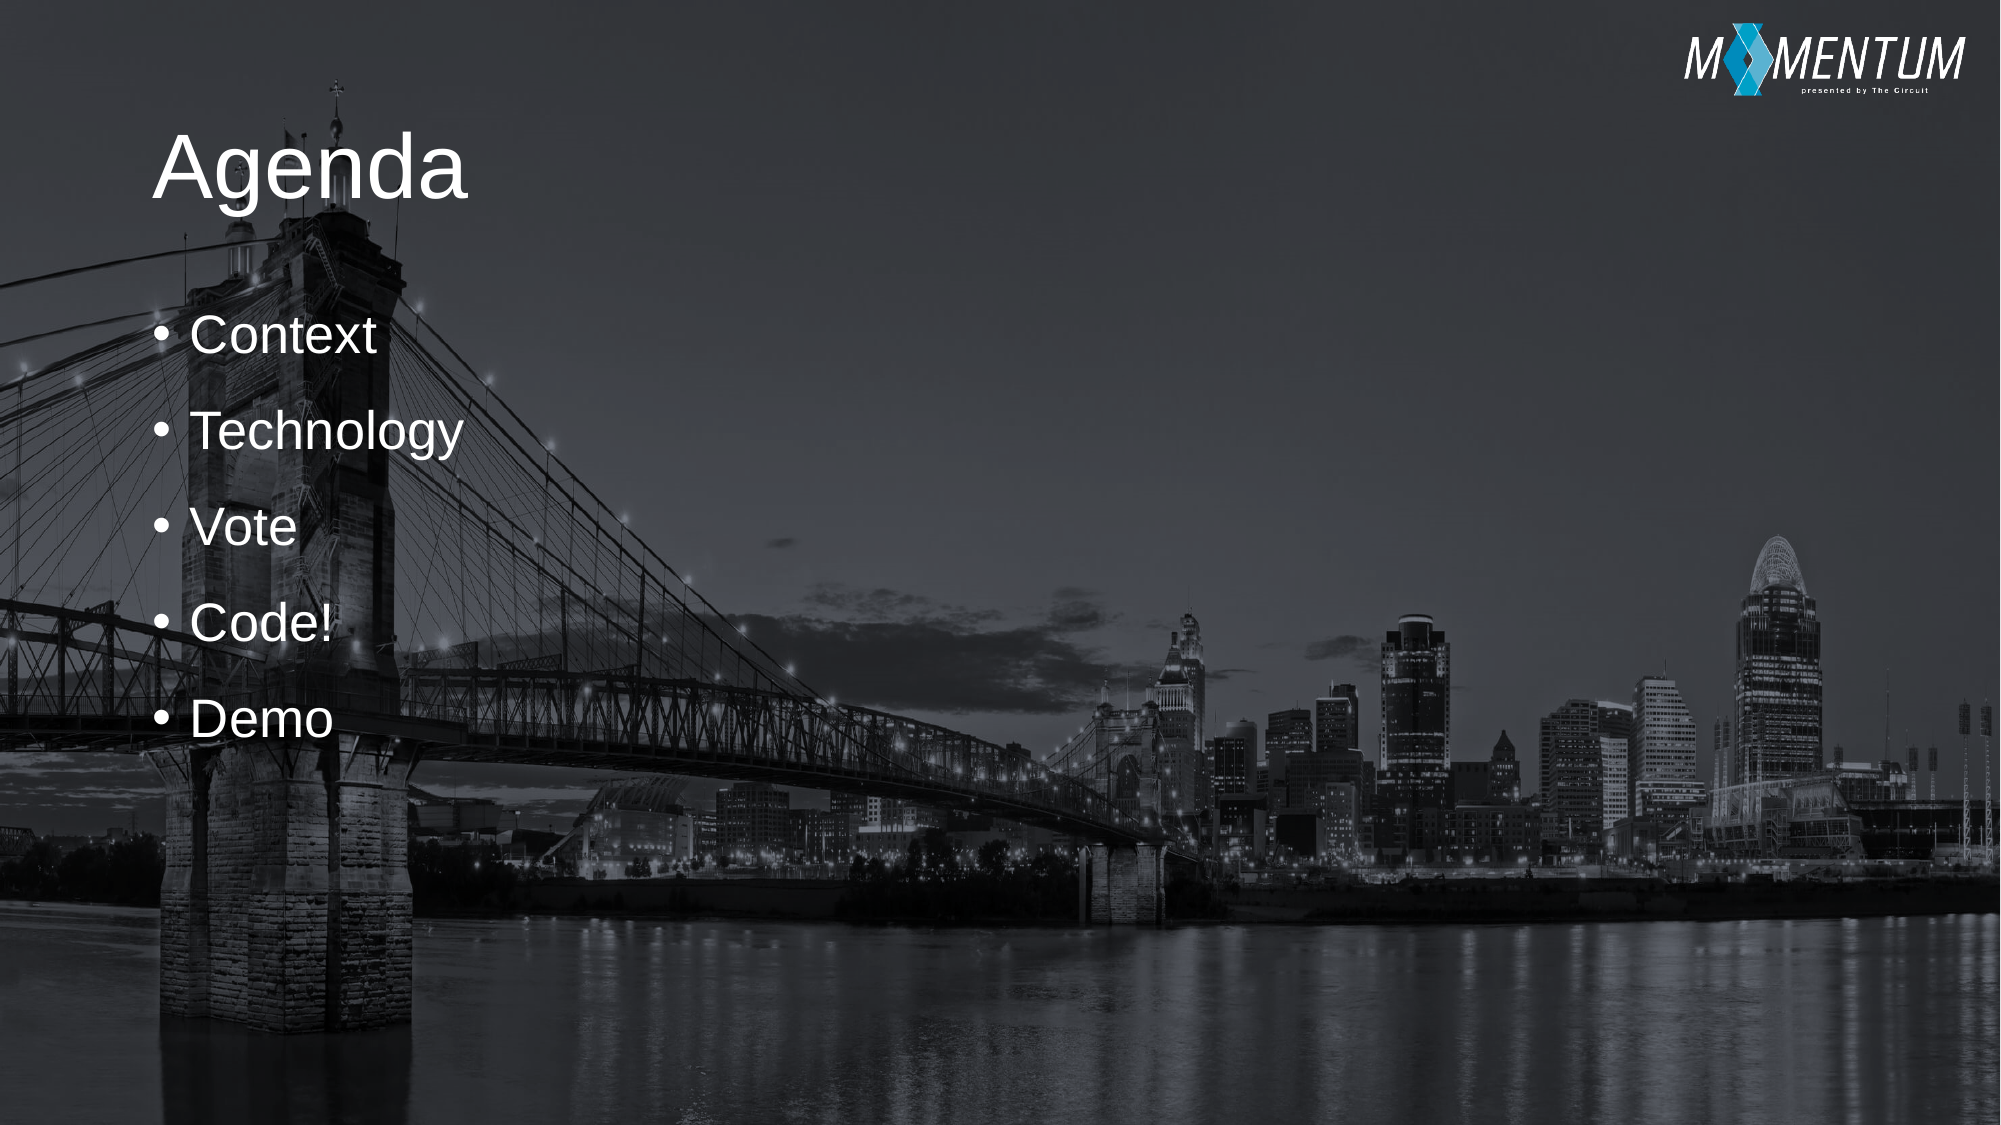

# Agenda
Context
Technology
Vote
Code!
Demo